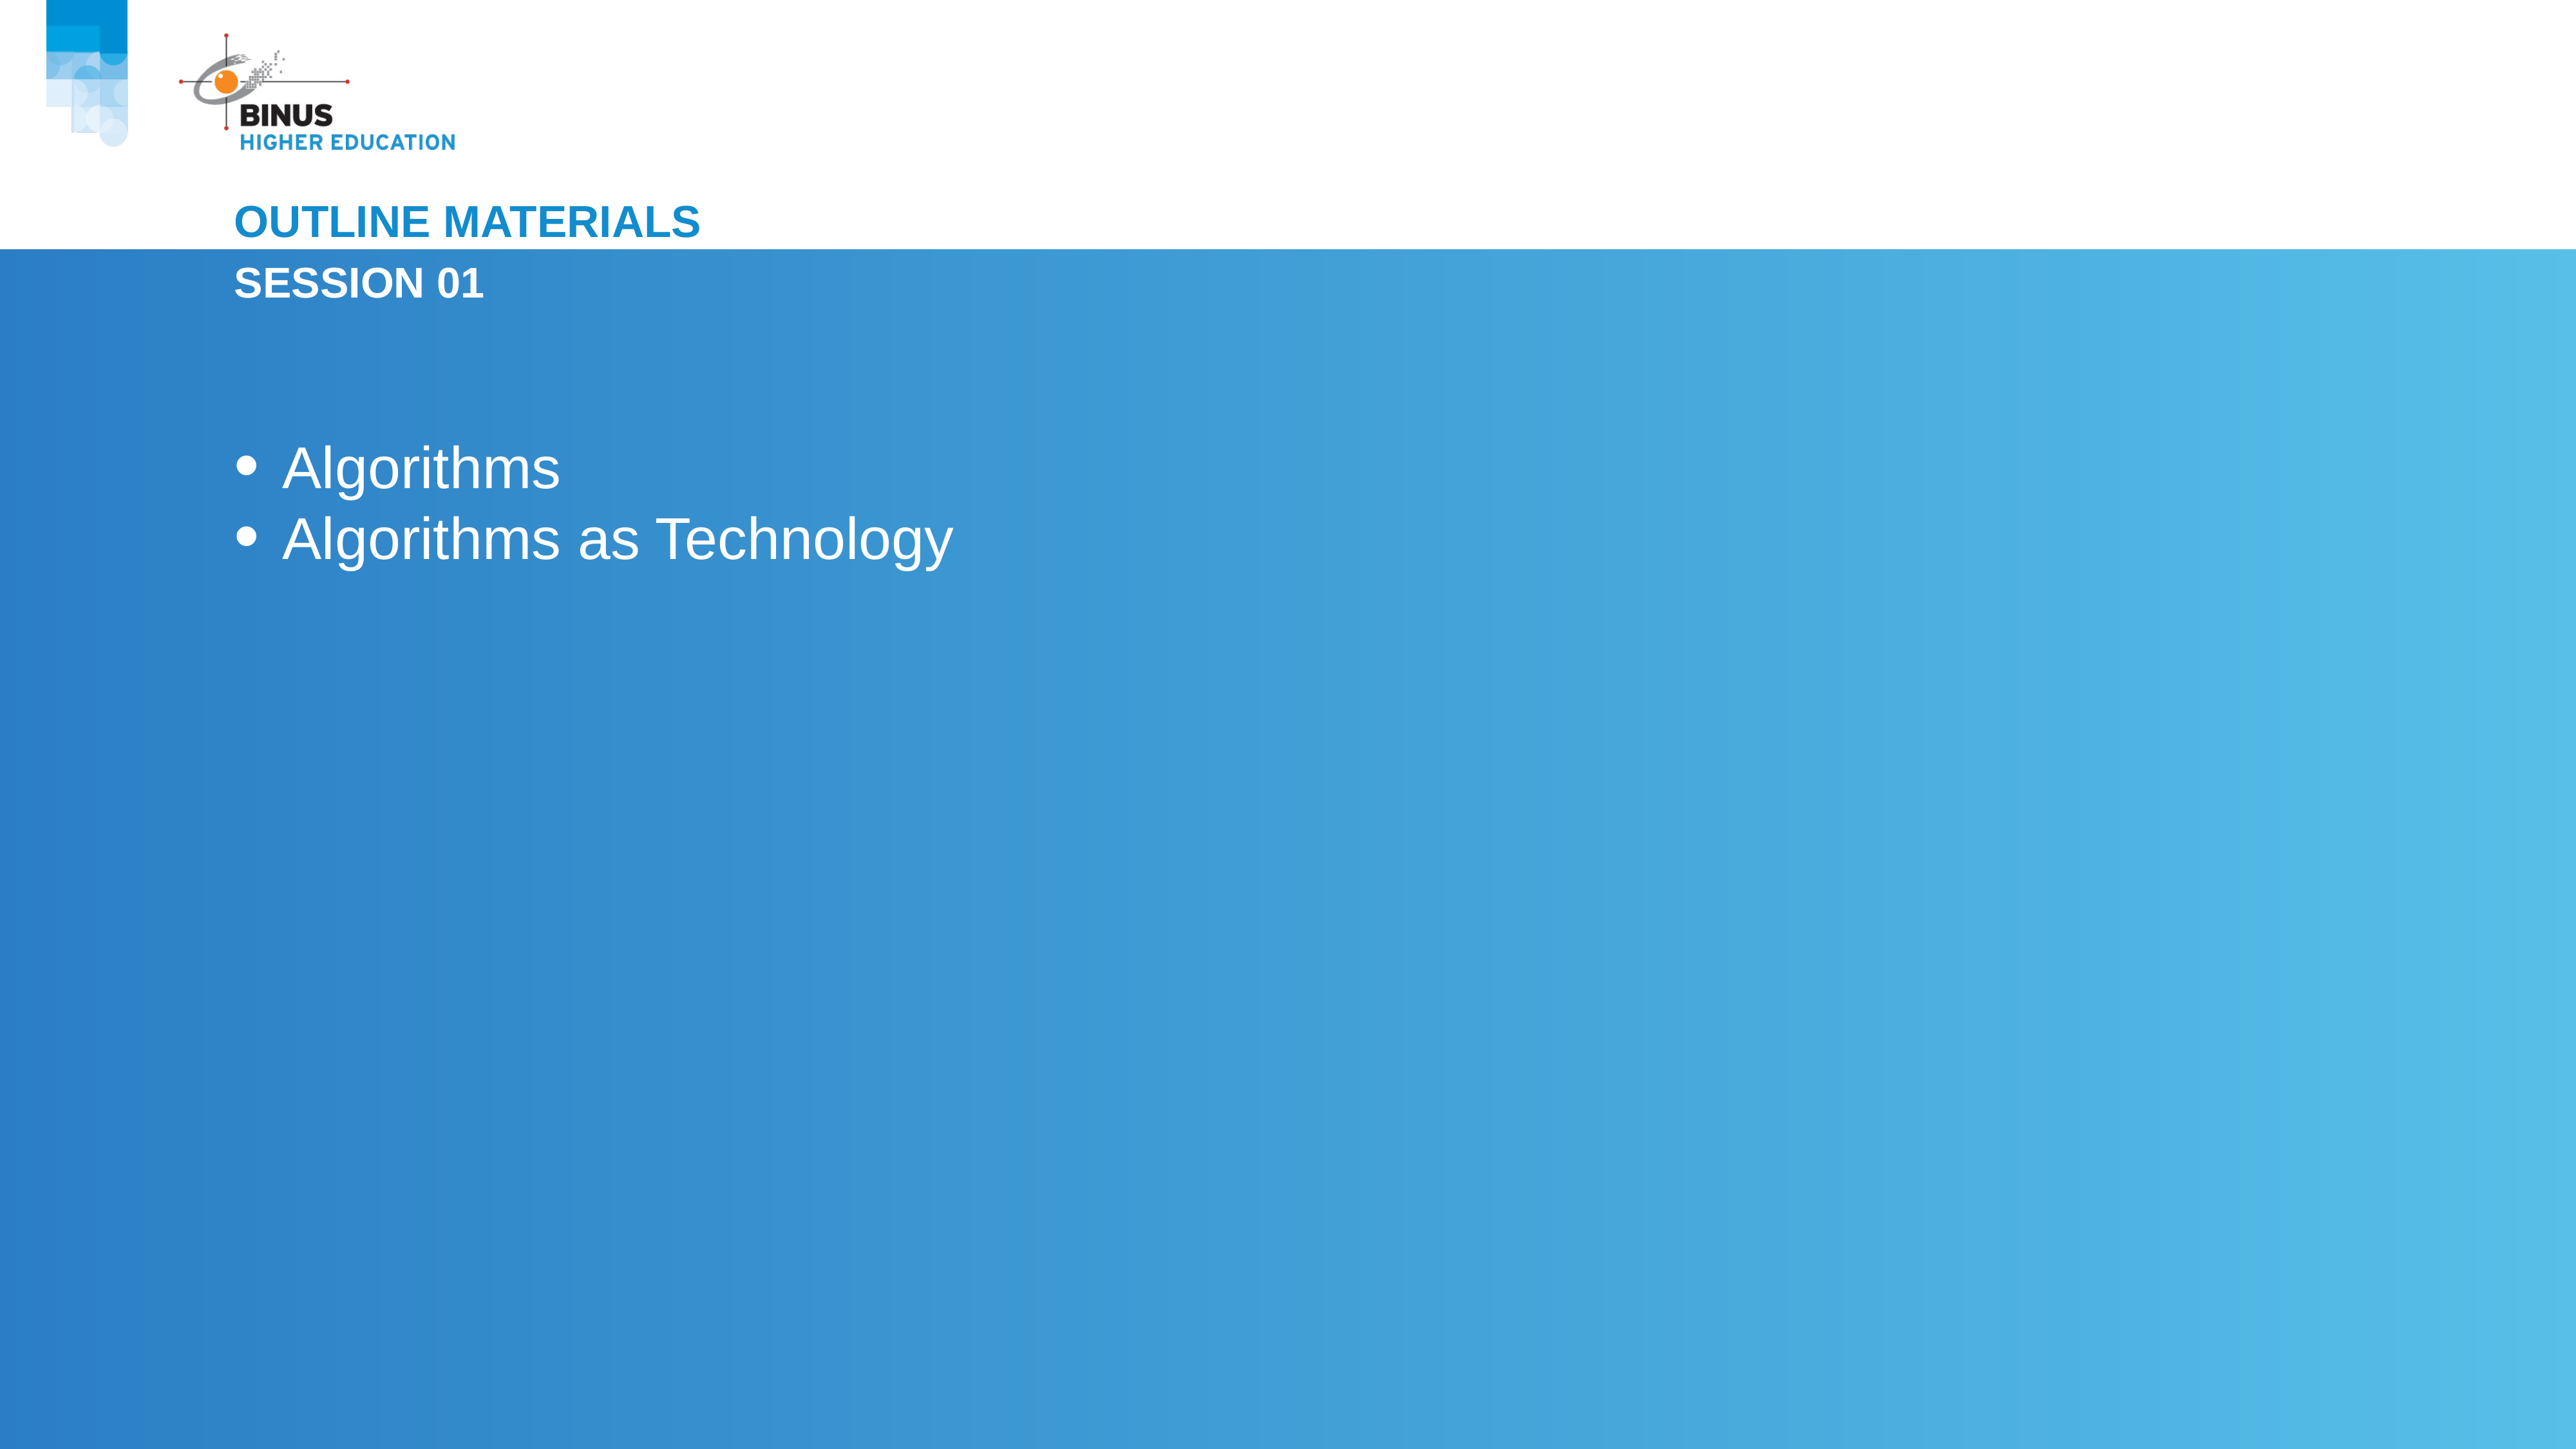

# Outline Materials
Session 01
Algorithms
Algorithms as Technology